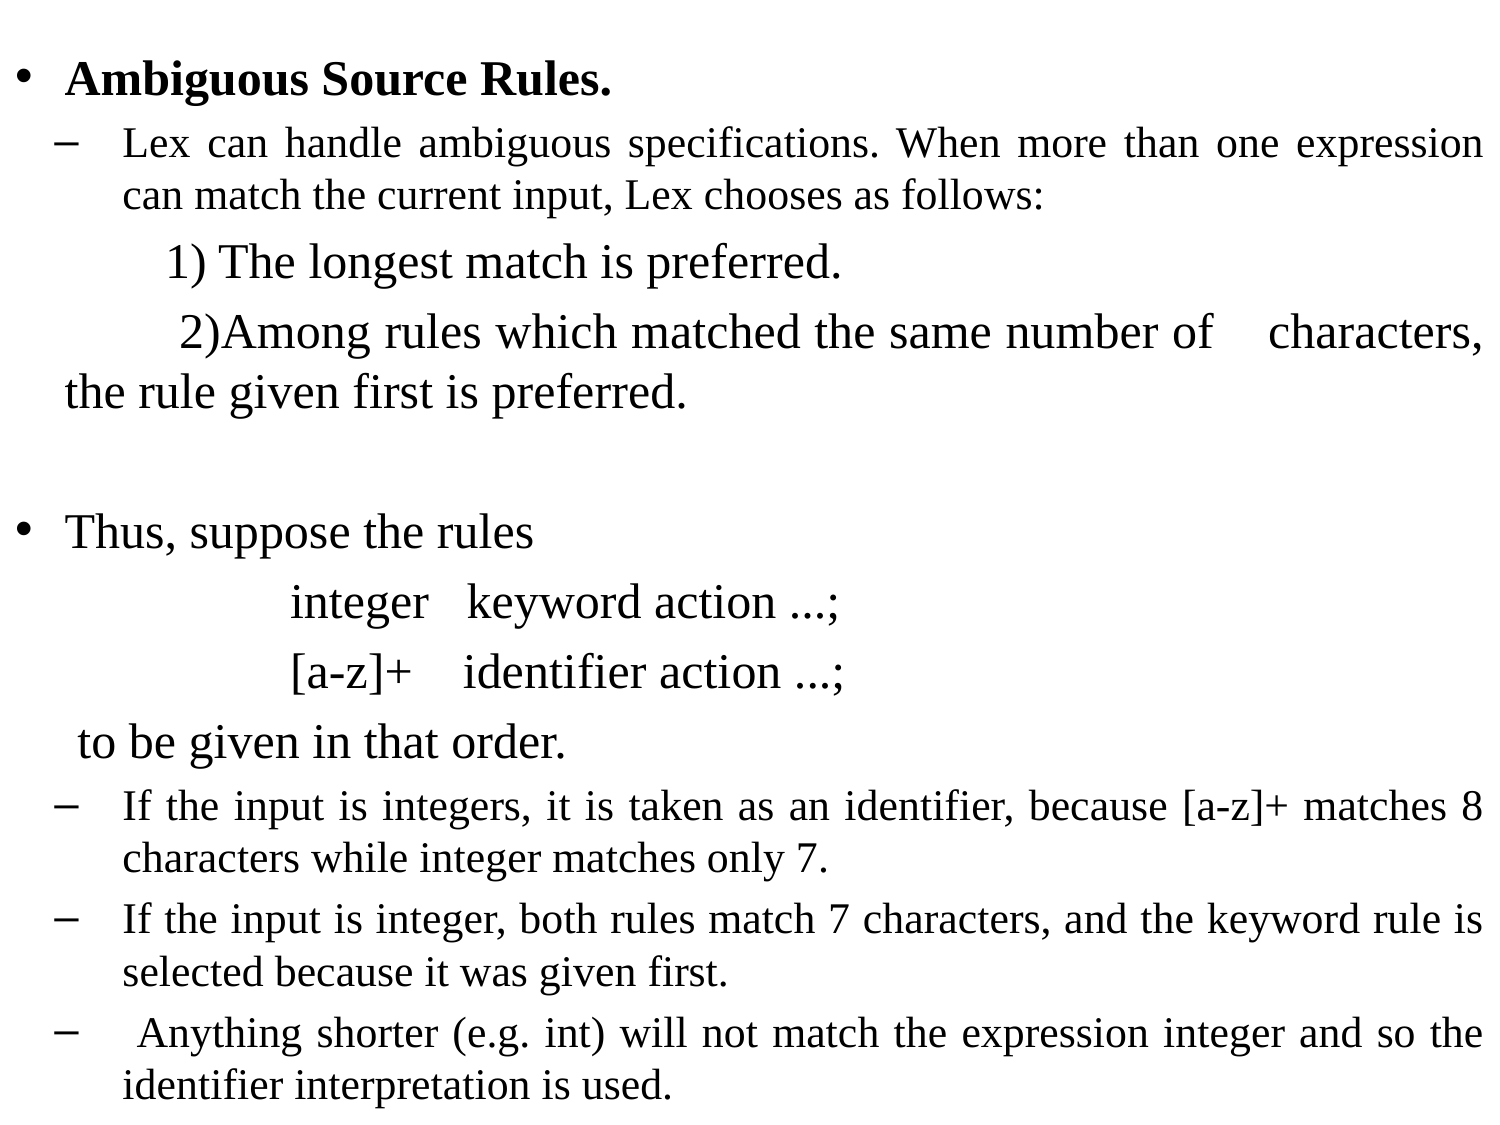

Ambiguous Source Rules.
Lex can handle ambiguous specifications. When more than one expression can match the current input, Lex chooses as follows:
            1) The longest match is preferred.
            2)Among rules which matched the same number of    characters, the rule given first is preferred.

Thus, suppose the rules
                      integer   keyword action ...;
                      [a-z]+    identifier action ...;
     to be given in that order.
If the input is integers, it is taken as an identifier, because [a-z]+ matches 8 characters while integer matches only 7.
If the input is integer, both rules match 7 characters, and the keyword rule is selected because it was given first.
 Anything shorter (e.g. int) will not match the expression integer and so the identifier interpretation is used.